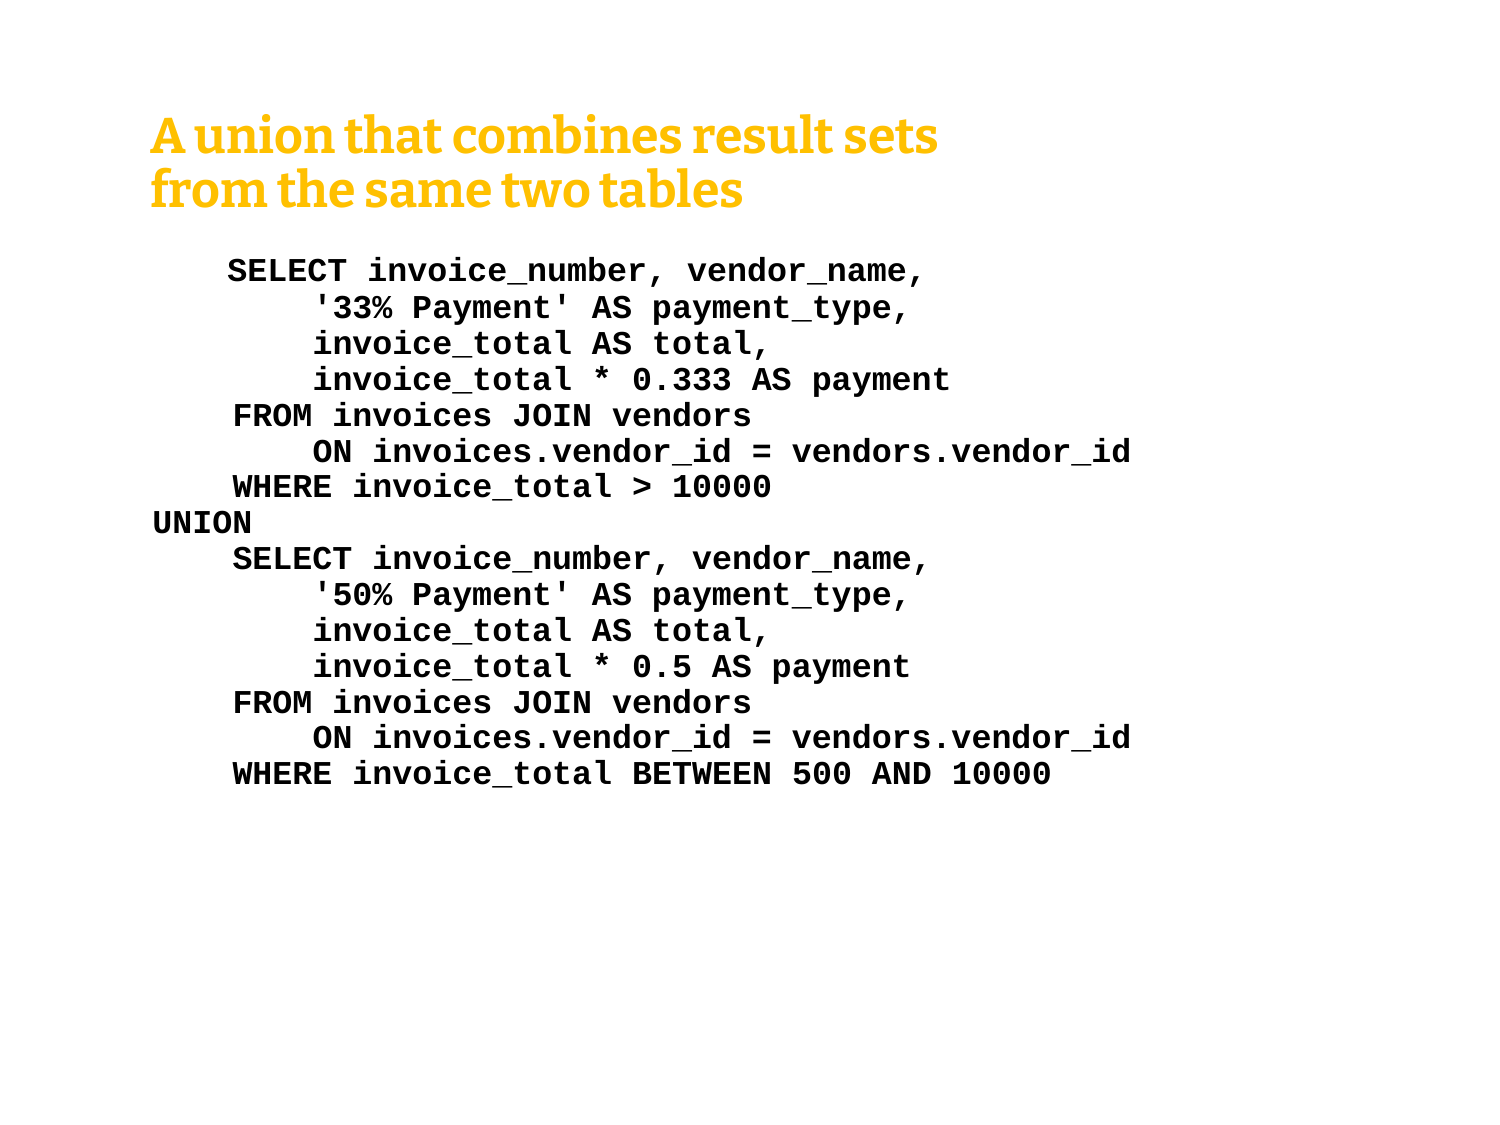

# A union that combines result sets from the same two tables
   SELECT invoice_number, vendor_name,
        '33% Payment' AS payment_type,
        invoice_total AS total,
        invoice_total * 0.333 AS payment
    FROM invoices JOIN vendors
        ON invoices.vendor_id = vendors.vendor_id
    WHERE invoice_total > 10000
UNION
    SELECT invoice_number, vendor_name,
        '50% Payment' AS payment_type,
        invoice_total AS total,
        invoice_total * 0.5 AS payment
    FROM invoices JOIN vendors
        ON invoices.vendor_id = vendors.vendor_id
    WHERE invoice_total BETWEEN 500 AND 10000